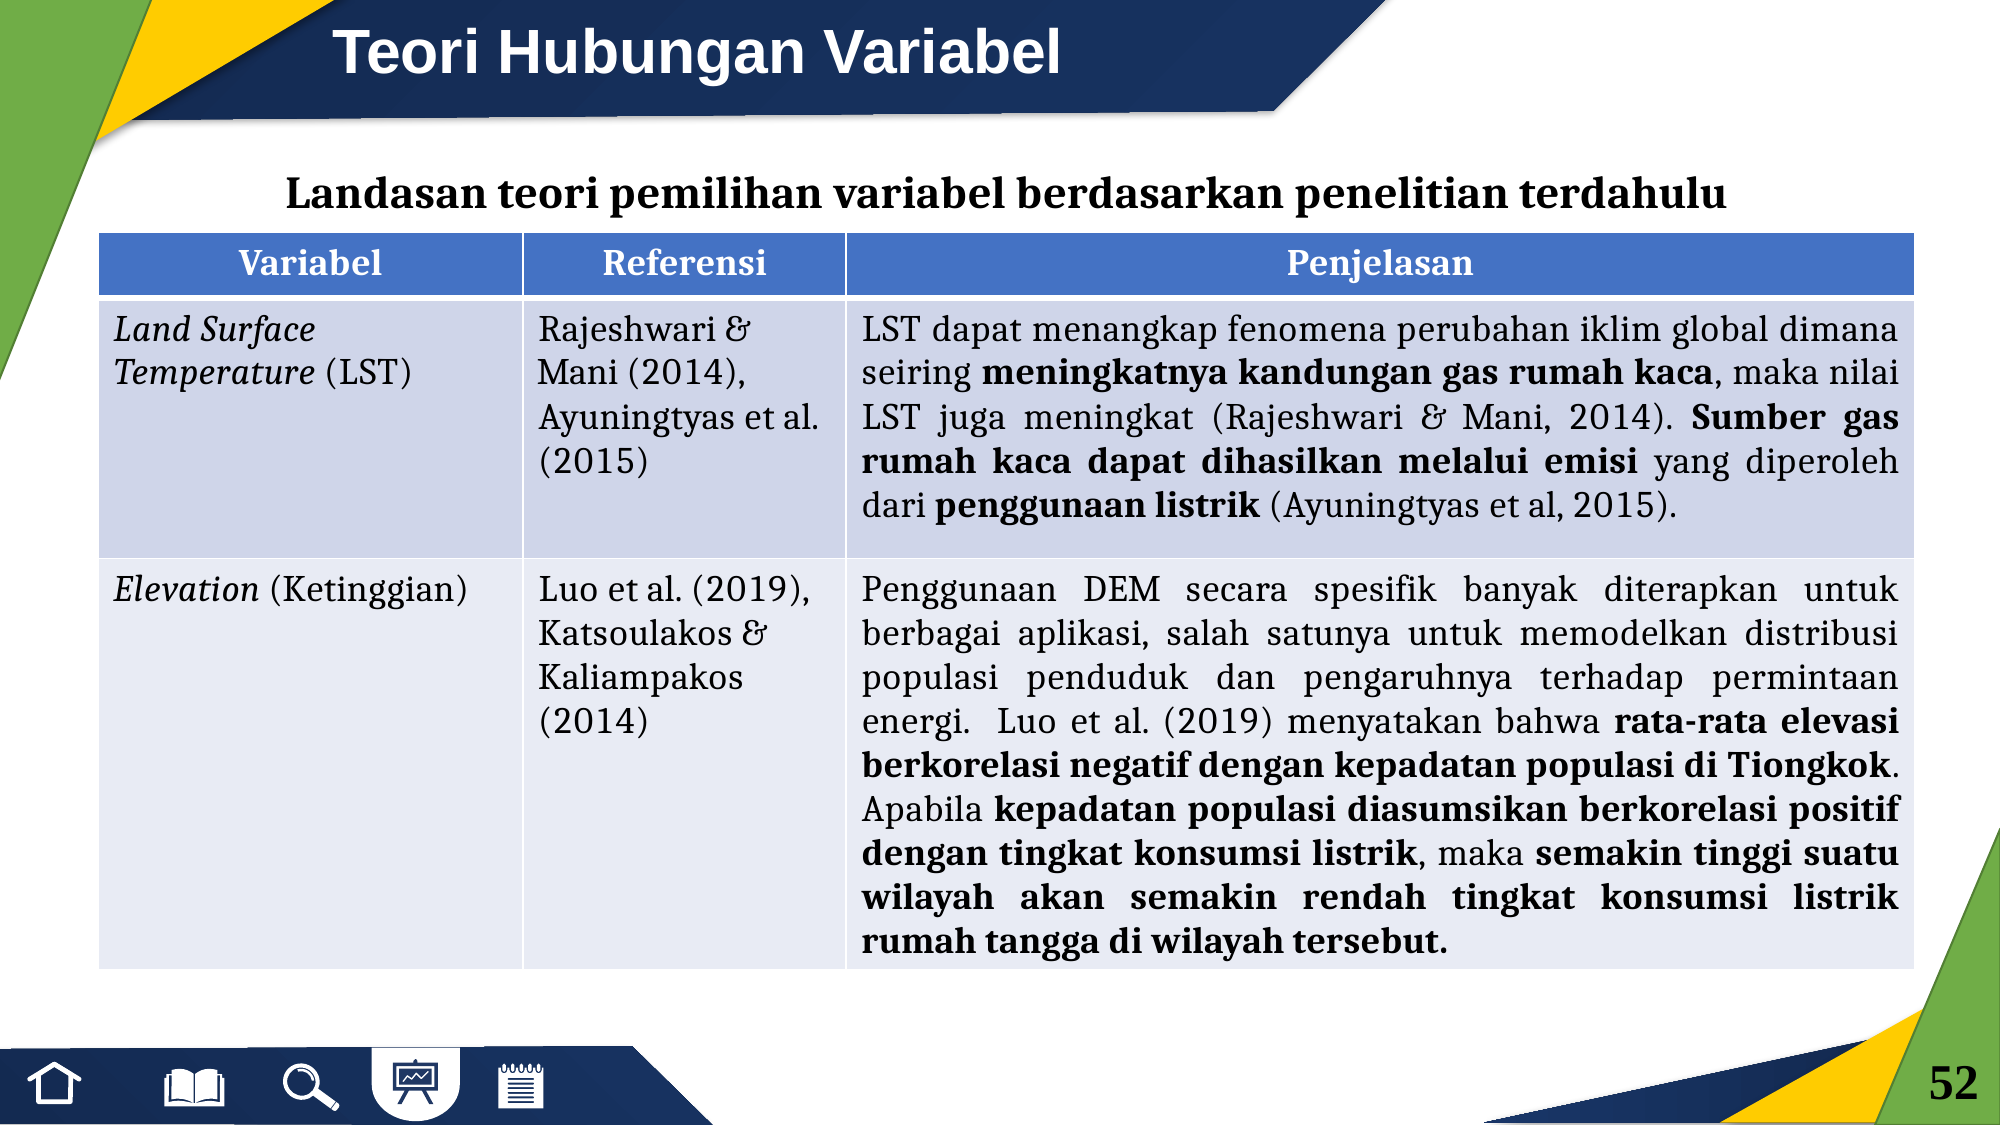

# Teori Hubungan Variabel
Landasan teori pemilihan variabel berdasarkan penelitian terdahulu
| Variabel | Referensi | Penjelasan |
| --- | --- | --- |
| Land Surface Temperature (LST) | Rajeshwari & Mani (2014), Ayuningtyas et al. (2015) | LST dapat menangkap fenomena perubahan iklim global dimana seiring meningkatnya kandungan gas rumah kaca, maka nilai LST juga meningkat (Rajeshwari & Mani, 2014). Sumber gas rumah kaca dapat dihasilkan melalui emisi yang diperoleh dari penggunaan listrik (Ayuningtyas et al, 2015). |
| Elevation (Ketinggian) | Luo et al. (2019), Katsoulakos & Kaliampakos (2014) | Penggunaan DEM secara spesifik banyak diterapkan untuk berbagai aplikasi, salah satunya untuk memodelkan distribusi populasi penduduk dan pengaruhnya terhadap permintaan energi. Luo et al. (2019) menyatakan bahwa rata-rata elevasi berkorelasi negatif dengan kepadatan populasi di Tiongkok. Apabila kepadatan populasi diasumsikan berkorelasi positif dengan tingkat konsumsi listrik, maka semakin tinggi suatu wilayah akan semakin rendah tingkat konsumsi listrik rumah tangga di wilayah tersebut. |

52